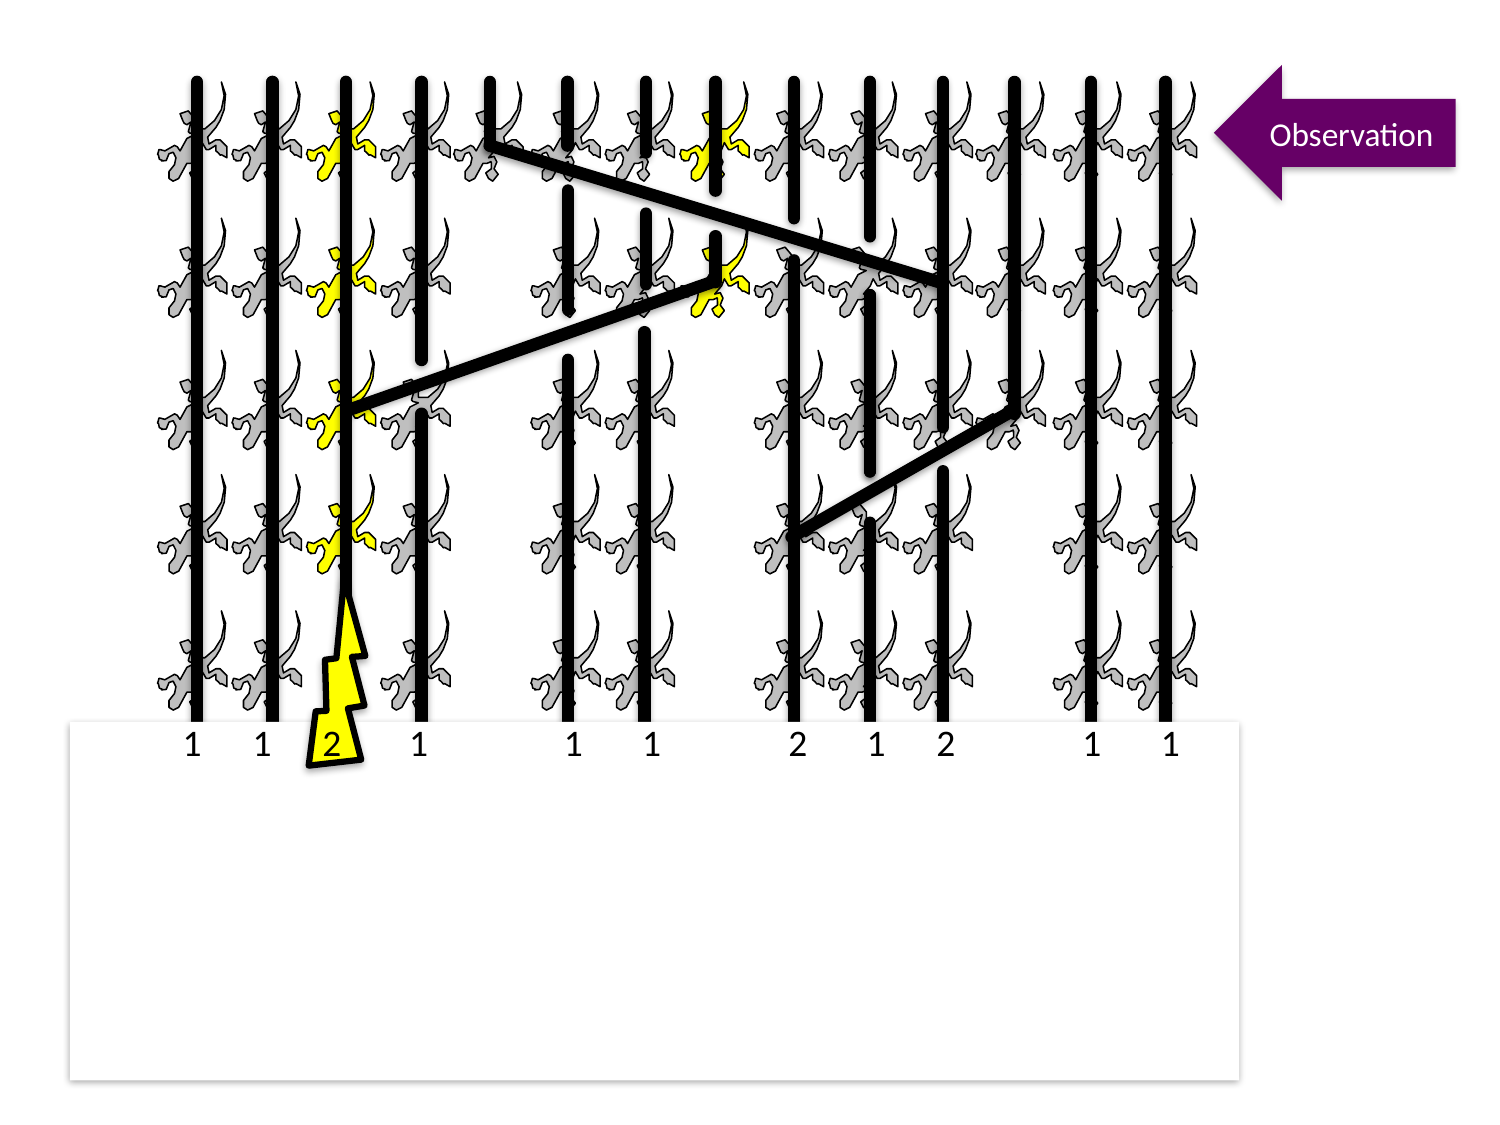

Observation

   1      1      2        1                1       1               2       1      2               1       1